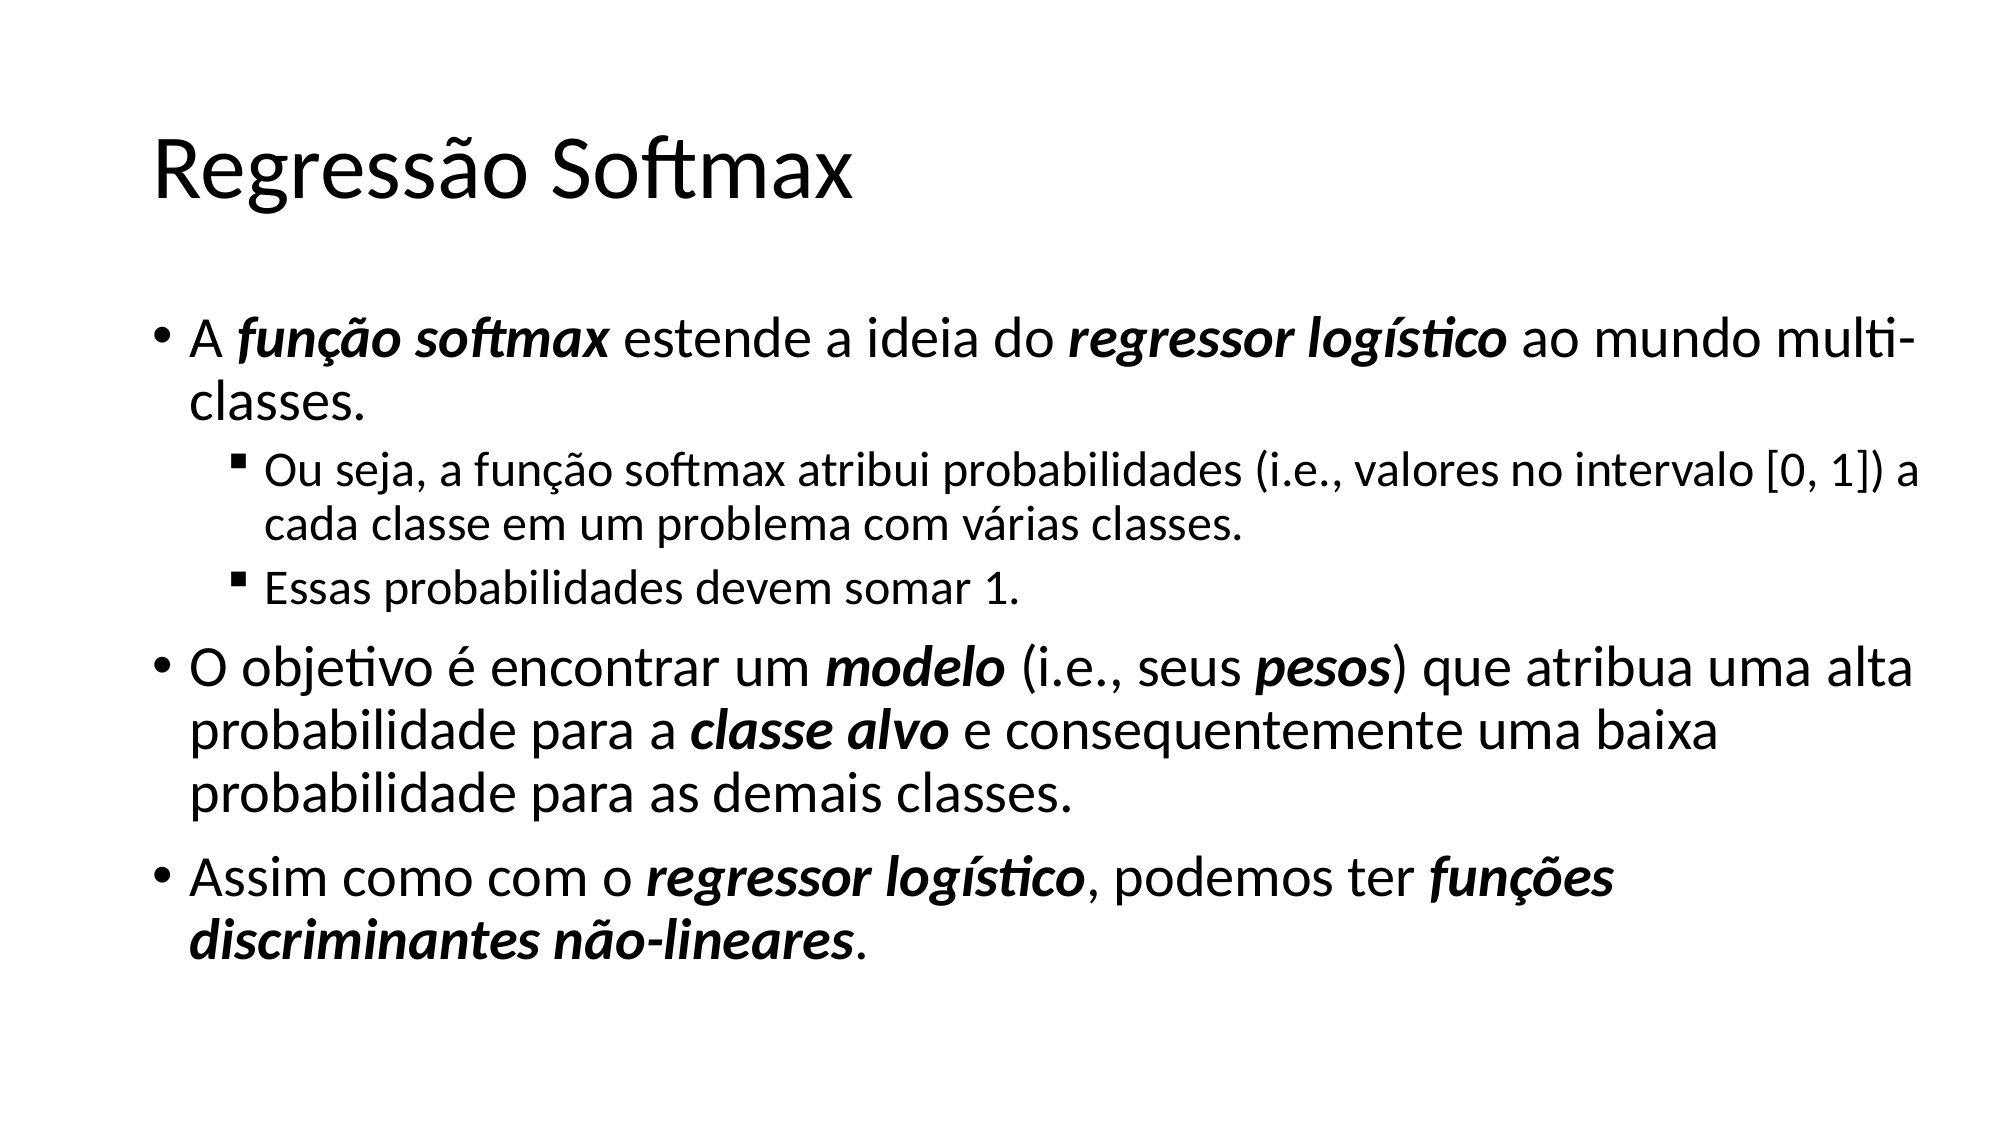

# Regressão Softmax
A função softmax estende a ideia do regressor logístico ao mundo multi-classes.
Ou seja, a função softmax atribui probabilidades (i.e., valores no intervalo [0, 1]) a cada classe em um problema com várias classes.
Essas probabilidades devem somar 1.
O objetivo é encontrar um modelo (i.e., seus pesos) que atribua uma alta probabilidade para a classe alvo e consequentemente uma baixa probabilidade para as demais classes.
Assim como com o regressor logístico, podemos ter funções discriminantes não-lineares.